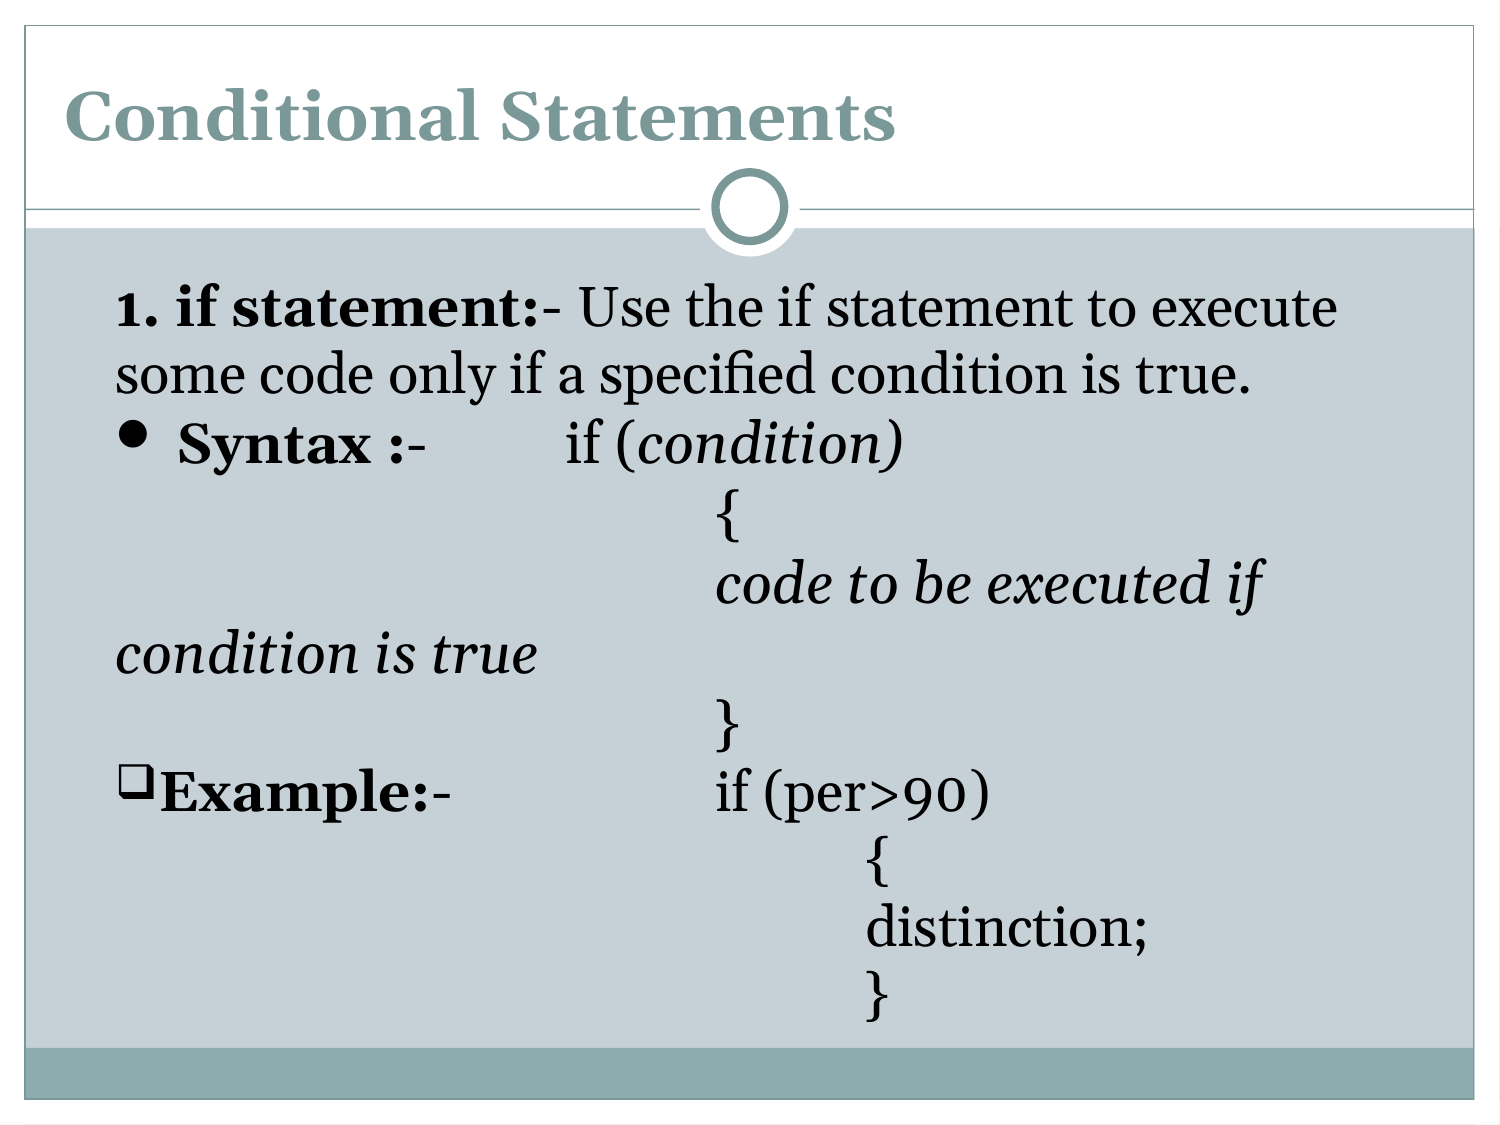

Conditional Statements
1. if statement:- Use the if statement to execute some code only if a specified condition is true.
 Syntax :- 	if (condition)
				{
				code to be executed if condition is true
				}
Example:- 		if (per>90)
					{
					distinction;
					}